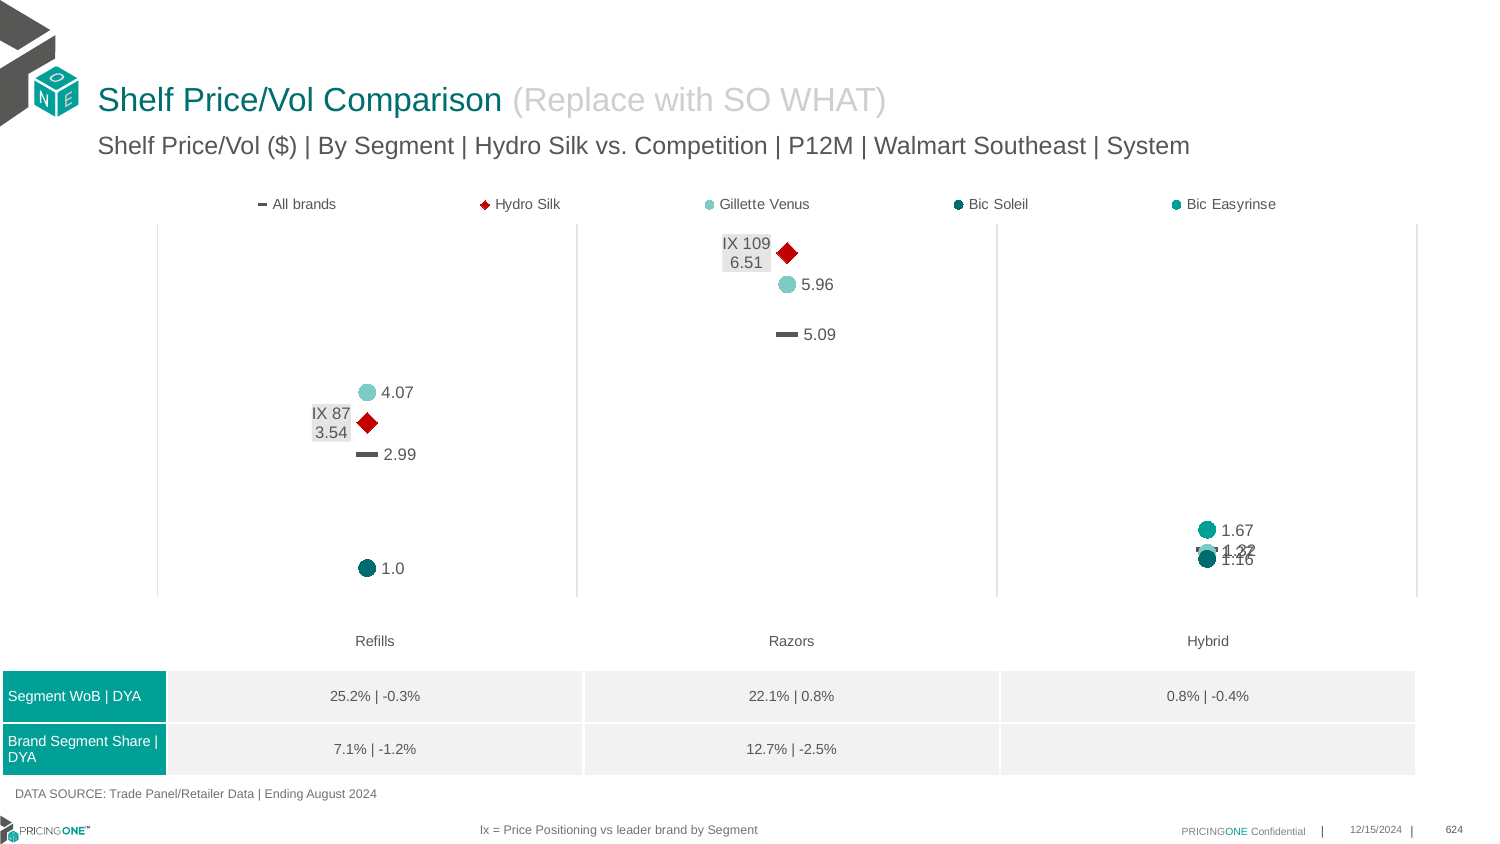

# Shelf Price/Vol Comparison (Replace with SO WHAT)
Shelf Price/Vol ($) | By Segment | Hydro Silk vs. Competition | P12M | Walmart Southeast | System

### Chart

| Category | All brands | Hydro Silk | Gillette Venus | Bic Soleil | Bic Easyrinse |
|---|---|---|---|---|---|
| IX 87 | 2.99 | 3.54 | 4.07 | 1.0 | None |
| IX 109 | 5.09 | 6.51 | 5.96 | None | None |
| None | 1.32 | None | 1.27 | 1.16 | 1.67 |
|  | Refills | Razors | Hybrid |
| --- | --- | --- | --- |
| Segment WoB | DYA | 25.2% | -0.3% | 22.1% | 0.8% | 0.8% | -0.4% |
| Brand Segment Share | DYA | 7.1% | -1.2% | 12.7% | -2.5% |  |
DATA SOURCE: Trade Panel/Retailer Data | Ending August 2024
Ix = Price Positioning vs leader brand by Segment
12/15/2024
624